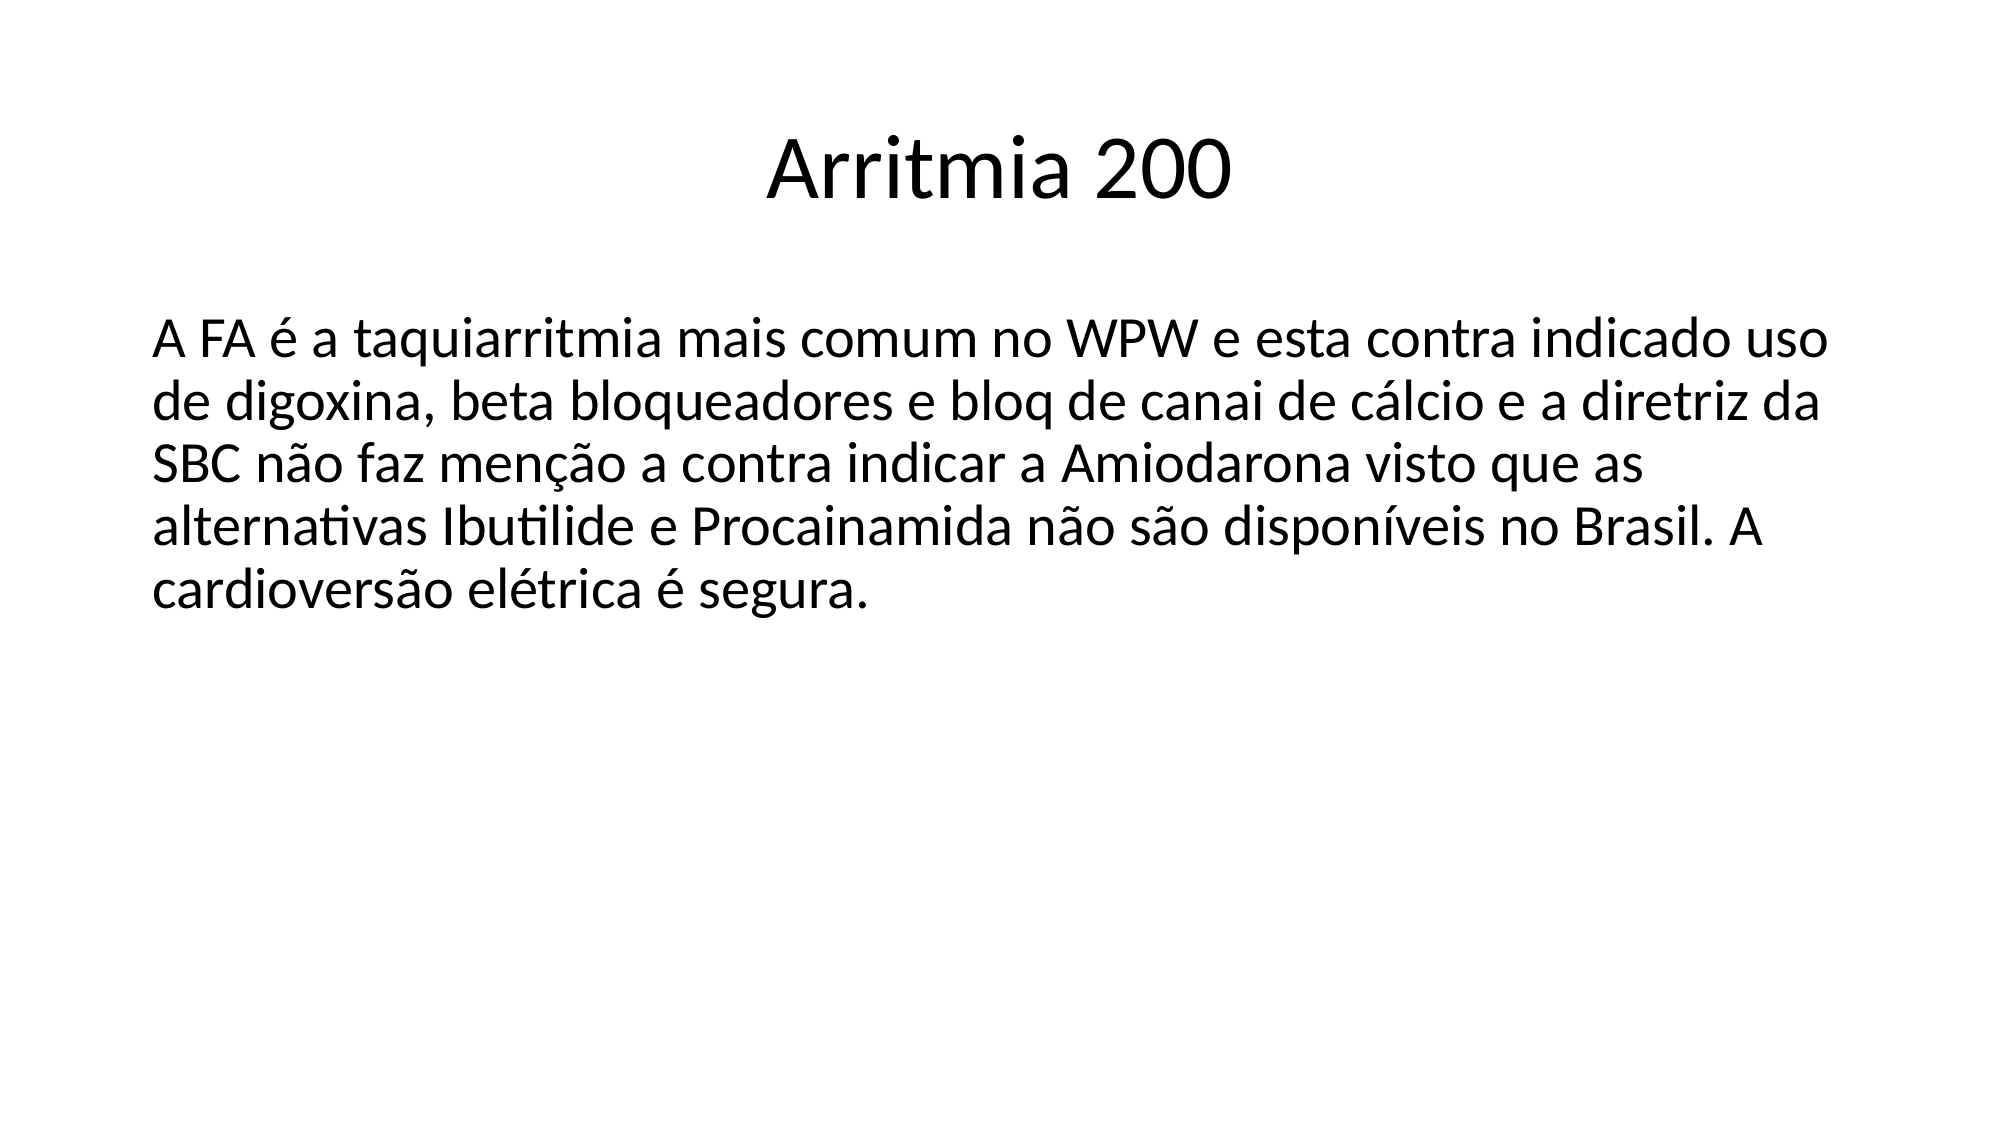

# Arritmia 200
A FA é a taquiarritmia mais comum no WPW e esta contra indicado uso de digoxina, beta bloqueadores e bloq de canai de cálcio e a diretriz da SBC não faz menção a contra indicar a Amiodarona visto que as alternativas Ibutilide e Procainamida não são disponíveis no Brasil. A cardioversão elétrica é segura.